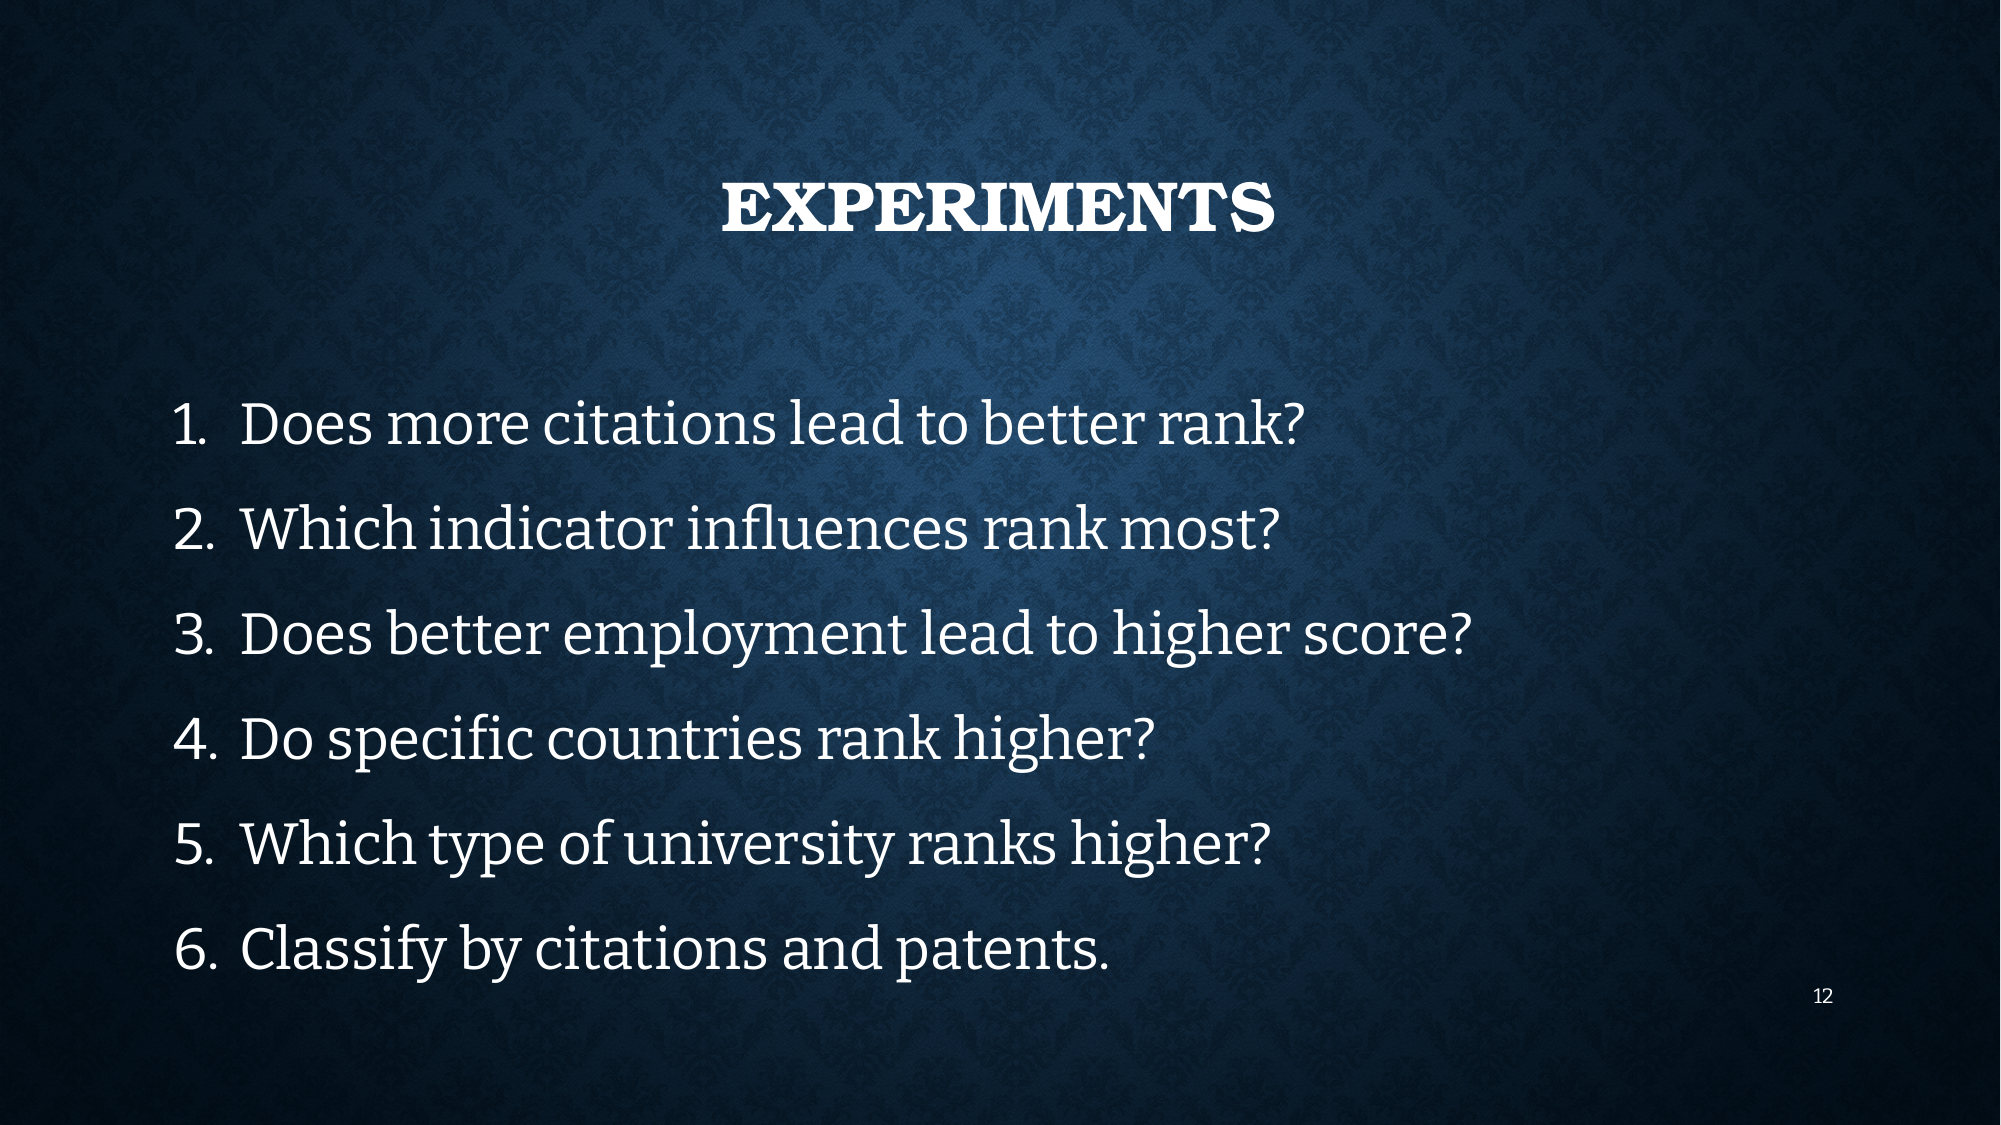

# EXPERIMENTS
Does more citations lead to better rank?
Which indicator influences rank most?
Does better employment lead to higher score?
Do specific countries rank higher?
Which type of university ranks higher?
Classify by citations and patents.
12